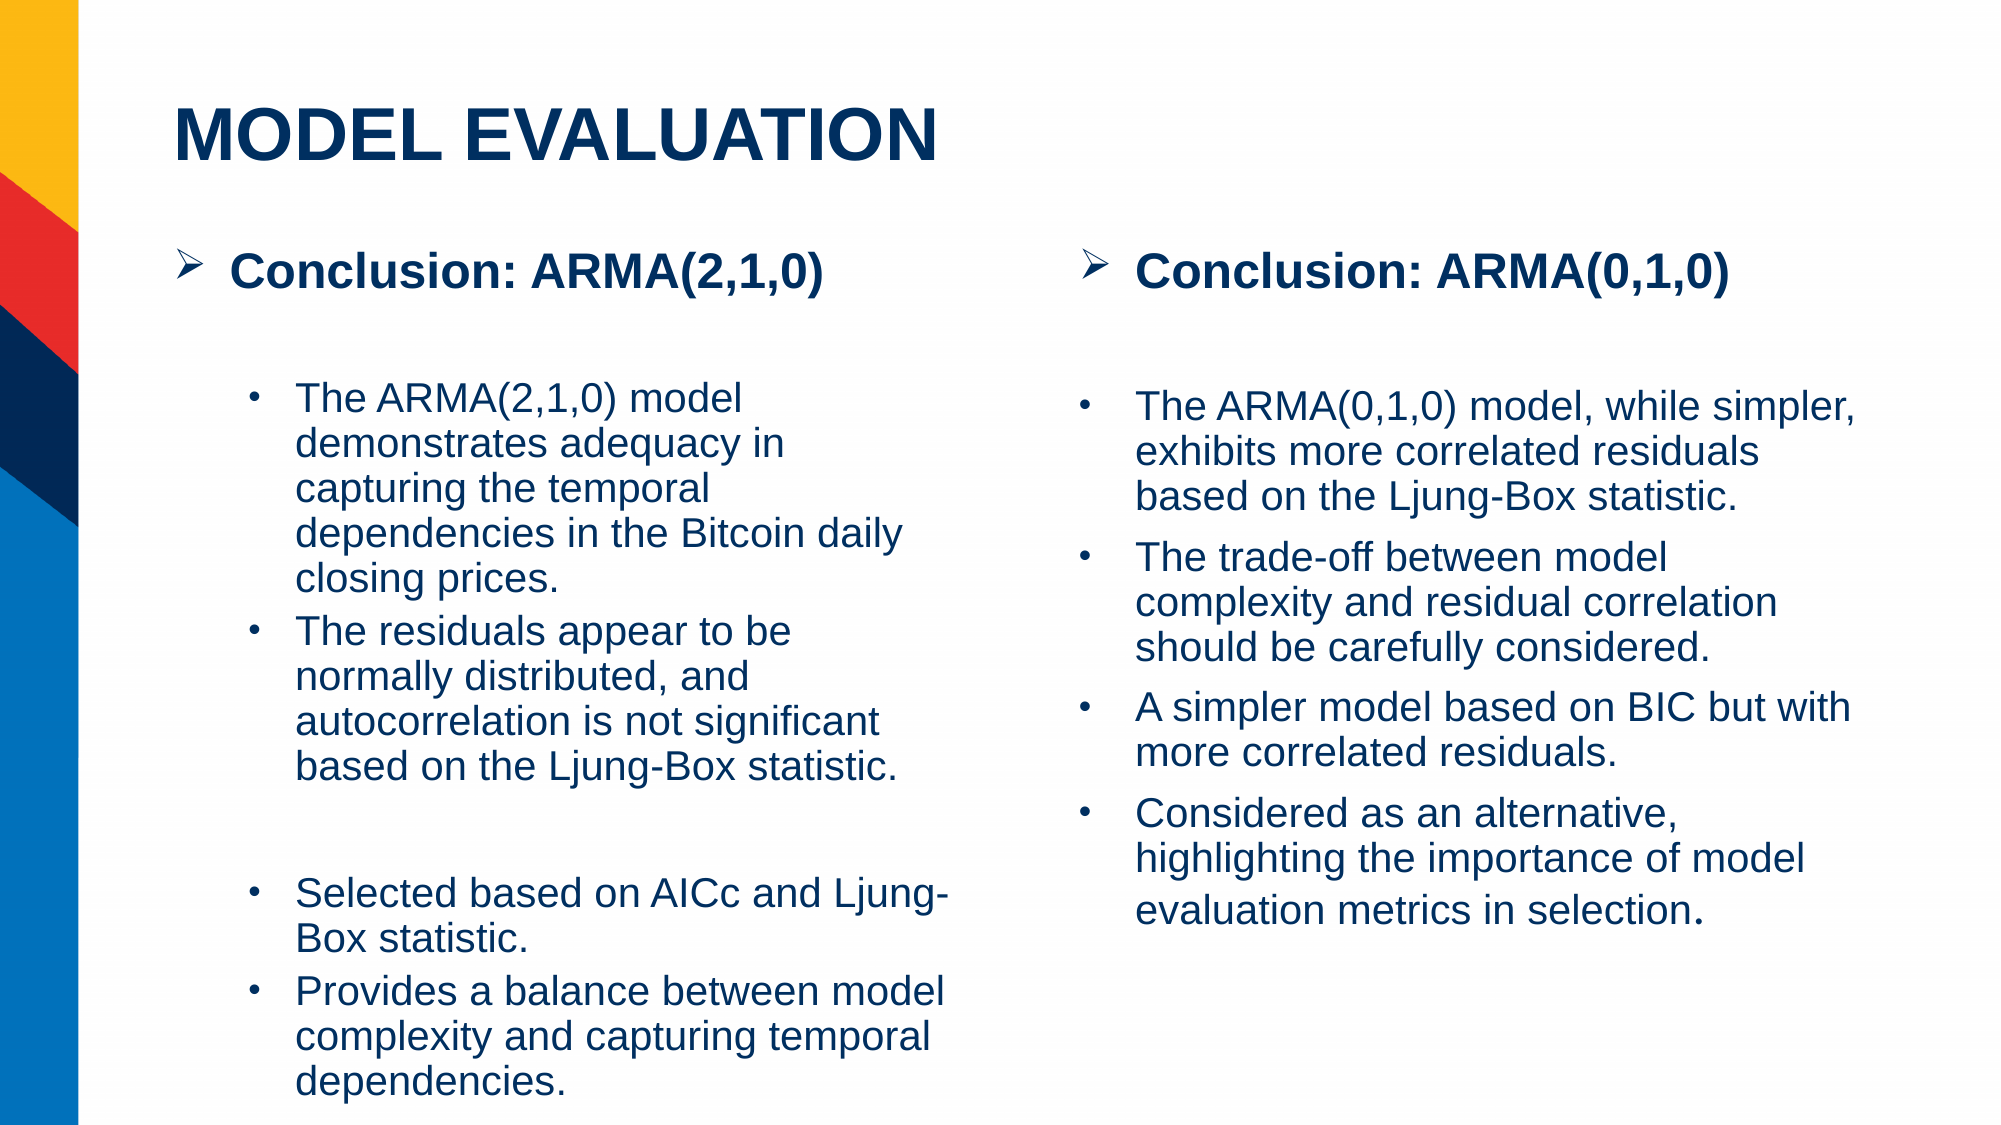

# Model Evaluation
Conclusion: ARMA(2,1,0)

The ARMA(2,1,0) model demonstrates adequacy in capturing the temporal dependencies in the Bitcoin daily closing prices.
The residuals appear to be normally distributed, and autocorrelation is not significant based on the Ljung-Box statistic.

Selected based on AICc and Ljung-Box statistic.
Provides a balance between model complexity and capturing temporal dependencies.

Conclusion: ARMA(0,1,0)

The ARMA(0,1,0) model, while simpler, exhibits more correlated residuals based on the Ljung-Box statistic.
The trade-off between model complexity and residual correlation should be carefully considered.
A simpler model based on BIC but with more correlated residuals.
Considered as an alternative, highlighting the importance of model evaluation metrics in selection.